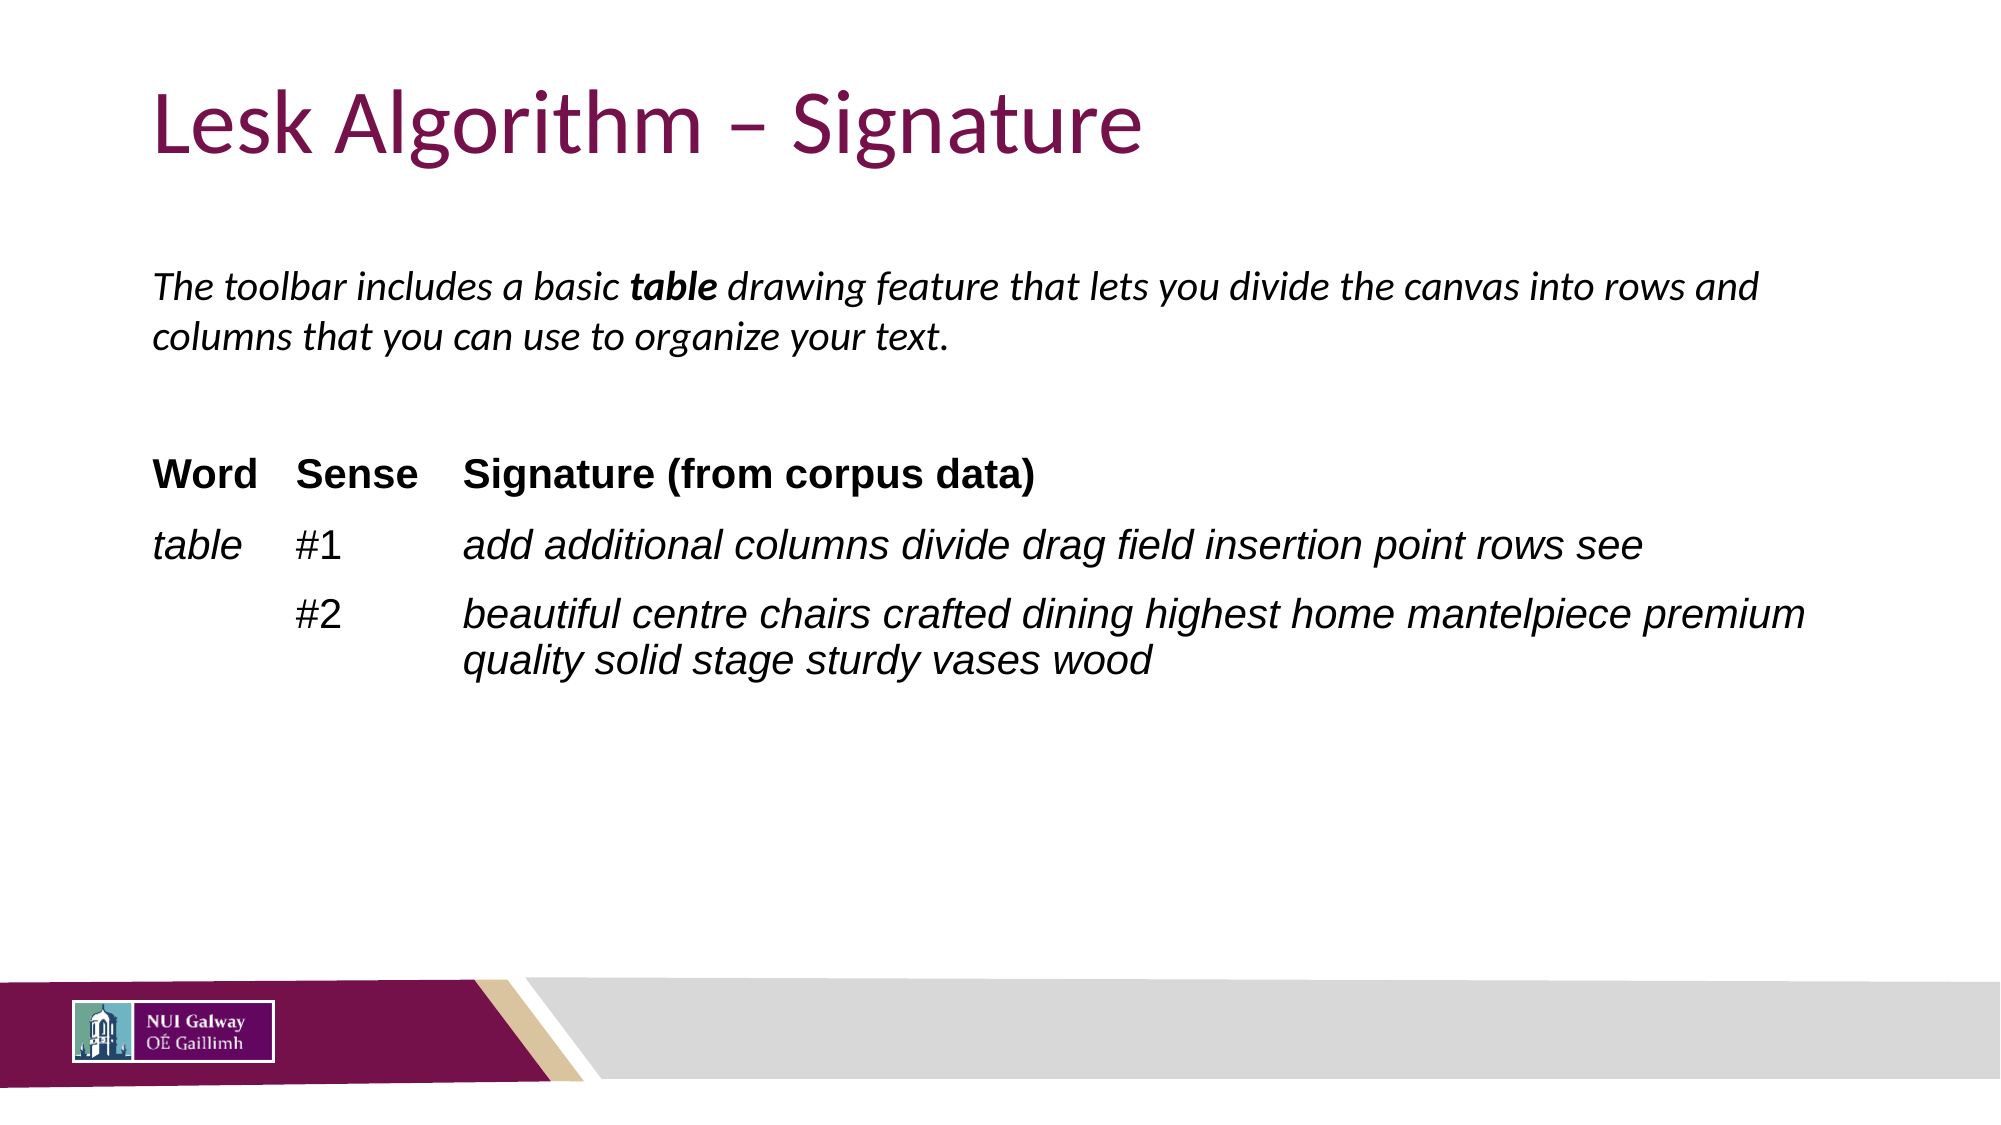

# Lesk Algorithm – Signature
The toolbar includes a basic table drawing feature that lets you divide the canvas into rows and columns that you can use to organize your text.
| Word | Sense | Signature (from corpus data) |
| --- | --- | --- |
| table | #1 | add additional columns divide drag field insertion point rows see |
|  | #2 | beautiful centre chairs crafted dining highest home mantelpiece premium quality solid stage sturdy vases wood |